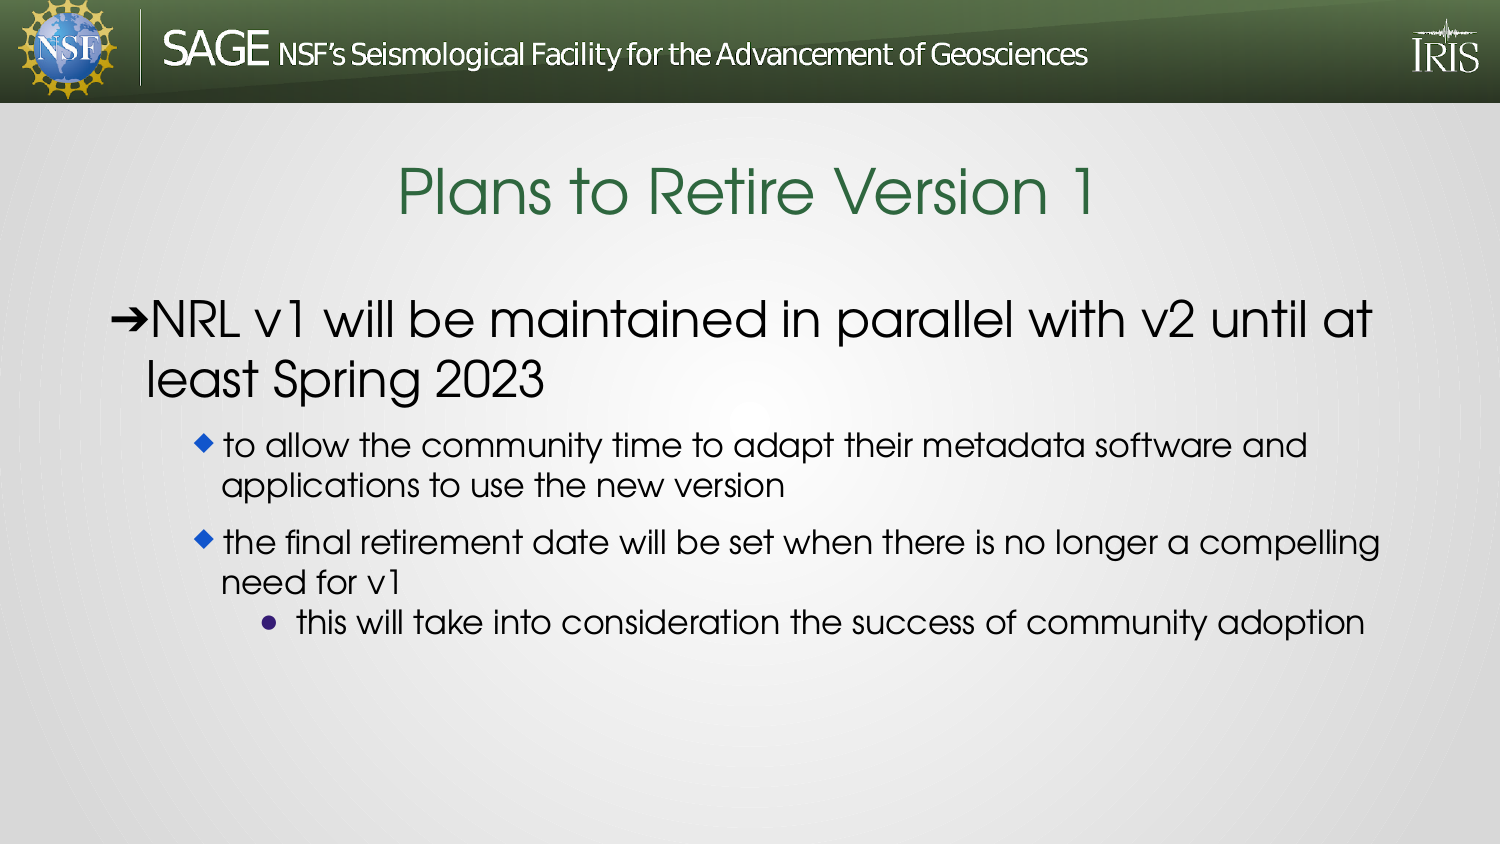

# Plans to Retire Version 1
NRL v1 will be maintained in parallel with v2 until at least Spring 2023
to allow the community time to adapt their metadata software and applications to use the new version
the final retirement date will be set when there is no longer a compelling need for v1
this will take into consideration the success of community adoption